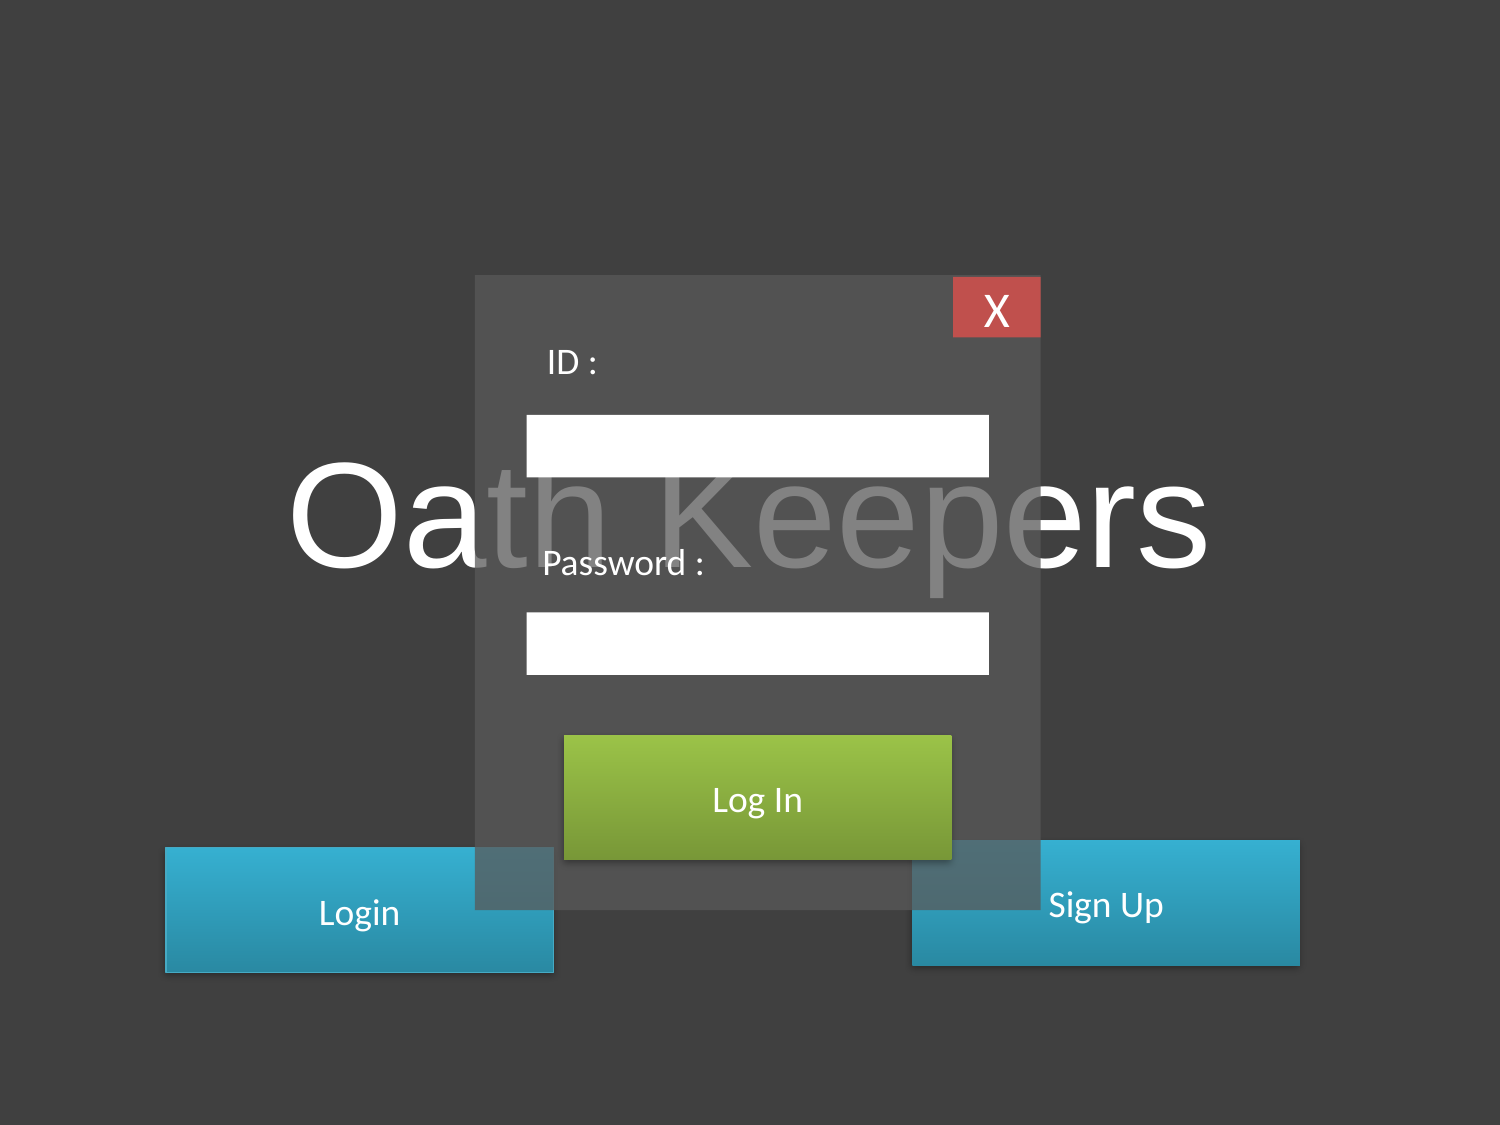

X
ID :
Oath Keepers

Password :

Log In
Sign Up
Login